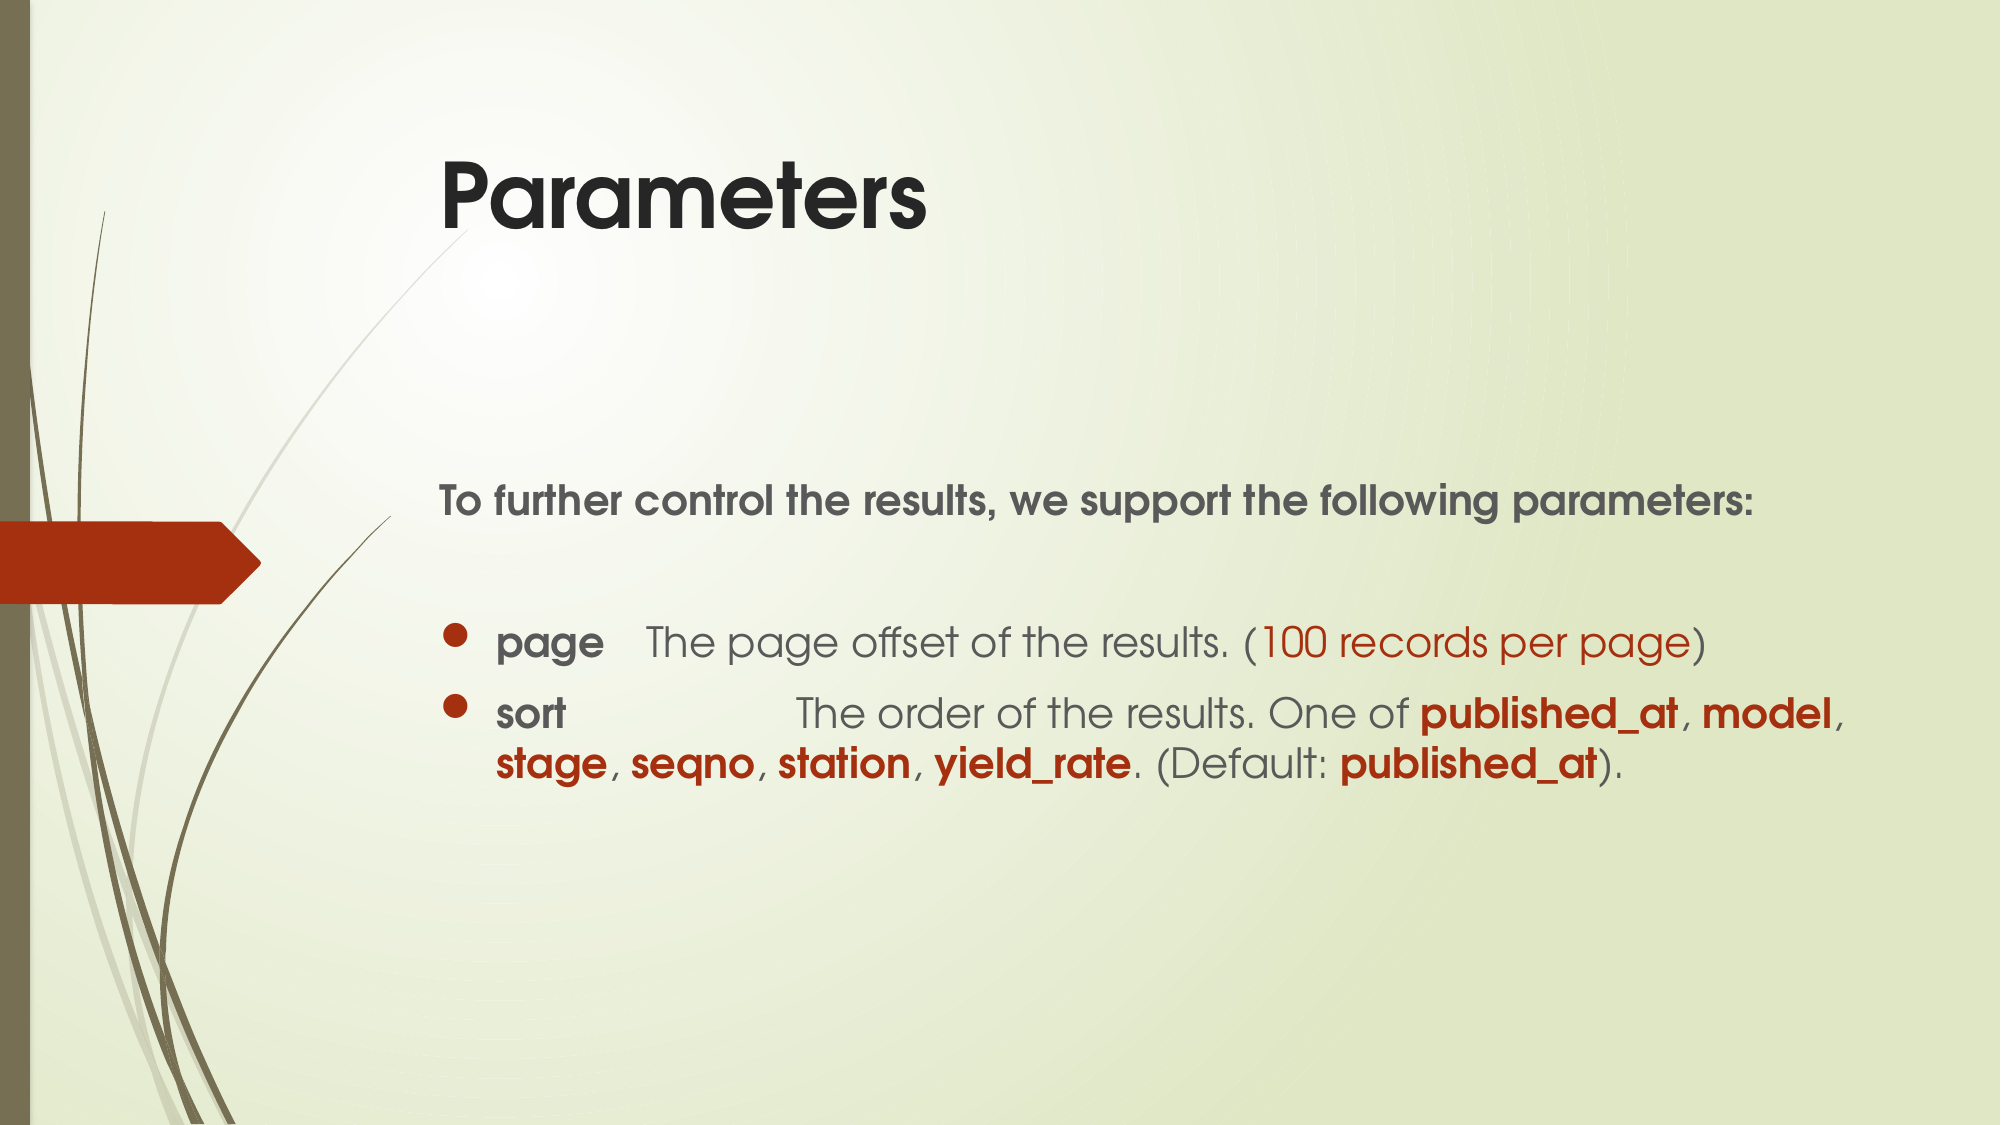

# Parameters
To further control the results, we support the following parameters:

page	The page offset of the results. (100 records per page)
sort		The order of the results. One of published_at, model, stage, seqno, station, yield_rate. (Default: published_at).